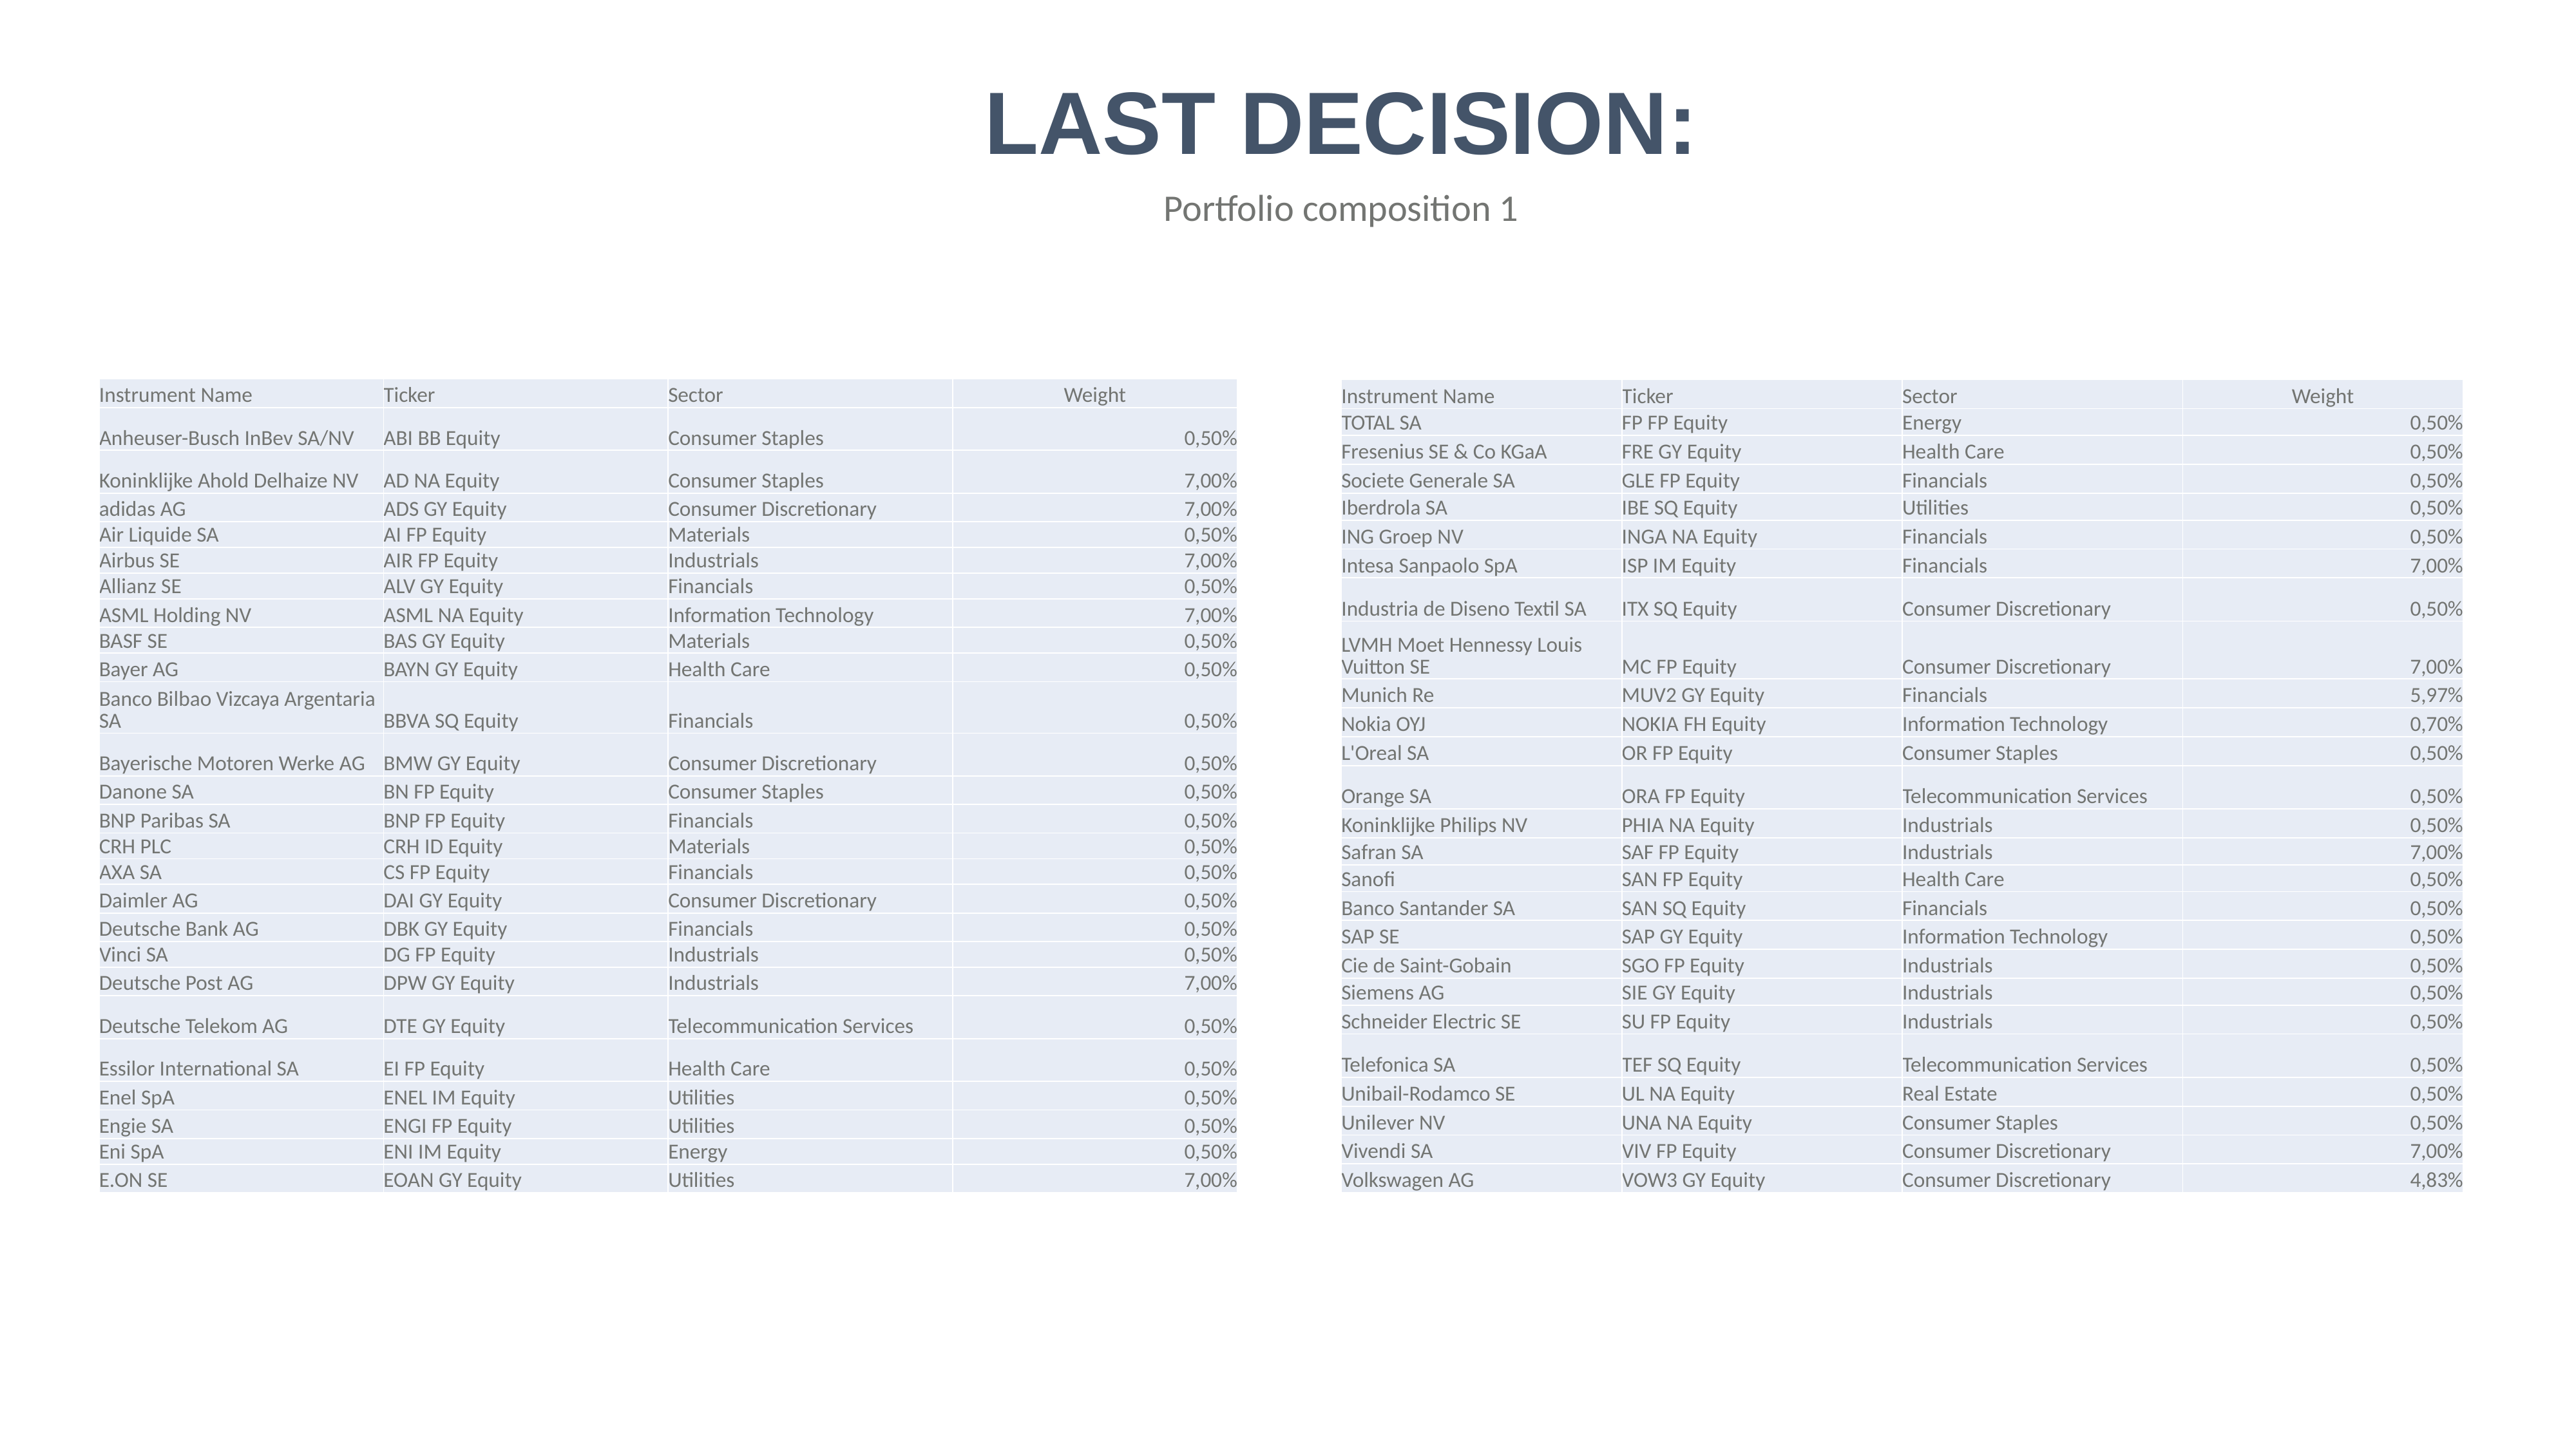

LAST DECISION:
Portfolio composition 1
| Instrument Name | Ticker | Sector | Weight |
| --- | --- | --- | --- |
| Anheuser-Busch InBev SA/NV | ABI BB Equity | Consumer Staples | 0,50% |
| Koninklijke Ahold Delhaize NV | AD NA Equity | Consumer Staples | 7,00% |
| adidas AG | ADS GY Equity | Consumer Discretionary | 7,00% |
| Air Liquide SA | AI FP Equity | Materials | 0,50% |
| Airbus SE | AIR FP Equity | Industrials | 7,00% |
| Allianz SE | ALV GY Equity | Financials | 0,50% |
| ASML Holding NV | ASML NA Equity | Information Technology | 7,00% |
| BASF SE | BAS GY Equity | Materials | 0,50% |
| Bayer AG | BAYN GY Equity | Health Care | 0,50% |
| Banco Bilbao Vizcaya Argentaria SA | BBVA SQ Equity | Financials | 0,50% |
| Bayerische Motoren Werke AG | BMW GY Equity | Consumer Discretionary | 0,50% |
| Danone SA | BN FP Equity | Consumer Staples | 0,50% |
| BNP Paribas SA | BNP FP Equity | Financials | 0,50% |
| CRH PLC | CRH ID Equity | Materials | 0,50% |
| AXA SA | CS FP Equity | Financials | 0,50% |
| Daimler AG | DAI GY Equity | Consumer Discretionary | 0,50% |
| Deutsche Bank AG | DBK GY Equity | Financials | 0,50% |
| Vinci SA | DG FP Equity | Industrials | 0,50% |
| Deutsche Post AG | DPW GY Equity | Industrials | 7,00% |
| Deutsche Telekom AG | DTE GY Equity | Telecommunication Services | 0,50% |
| Essilor International SA | EI FP Equity | Health Care | 0,50% |
| Enel SpA | ENEL IM Equity | Utilities | 0,50% |
| Engie SA | ENGI FP Equity | Utilities | 0,50% |
| Eni SpA | ENI IM Equity | Energy | 0,50% |
| E.ON SE | EOAN GY Equity | Utilities | 7,00% |
| Instrument Name | Ticker | Sector | Weight |
| --- | --- | --- | --- |
| TOTAL SA | FP FP Equity | Energy | 0,50% |
| Fresenius SE & Co KGaA | FRE GY Equity | Health Care | 0,50% |
| Societe Generale SA | GLE FP Equity | Financials | 0,50% |
| Iberdrola SA | IBE SQ Equity | Utilities | 0,50% |
| ING Groep NV | INGA NA Equity | Financials | 0,50% |
| Intesa Sanpaolo SpA | ISP IM Equity | Financials | 7,00% |
| Industria de Diseno Textil SA | ITX SQ Equity | Consumer Discretionary | 0,50% |
| LVMH Moet Hennessy Louis Vuitton SE | MC FP Equity | Consumer Discretionary | 7,00% |
| Munich Re | MUV2 GY Equity | Financials | 5,97% |
| Nokia OYJ | NOKIA FH Equity | Information Technology | 0,70% |
| L'Oreal SA | OR FP Equity | Consumer Staples | 0,50% |
| Orange SA | ORA FP Equity | Telecommunication Services | 0,50% |
| Koninklijke Philips NV | PHIA NA Equity | Industrials | 0,50% |
| Safran SA | SAF FP Equity | Industrials | 7,00% |
| Sanofi | SAN FP Equity | Health Care | 0,50% |
| Banco Santander SA | SAN SQ Equity | Financials | 0,50% |
| SAP SE | SAP GY Equity | Information Technology | 0,50% |
| Cie de Saint-Gobain | SGO FP Equity | Industrials | 0,50% |
| Siemens AG | SIE GY Equity | Industrials | 0,50% |
| Schneider Electric SE | SU FP Equity | Industrials | 0,50% |
| Telefonica SA | TEF SQ Equity | Telecommunication Services | 0,50% |
| Unibail-Rodamco SE | UL NA Equity | Real Estate | 0,50% |
| Unilever NV | UNA NA Equity | Consumer Staples | 0,50% |
| Vivendi SA | VIV FP Equity | Consumer Discretionary | 7,00% |
| Volkswagen AG | VOW3 GY Equity | Consumer Discretionary | 4,83% |